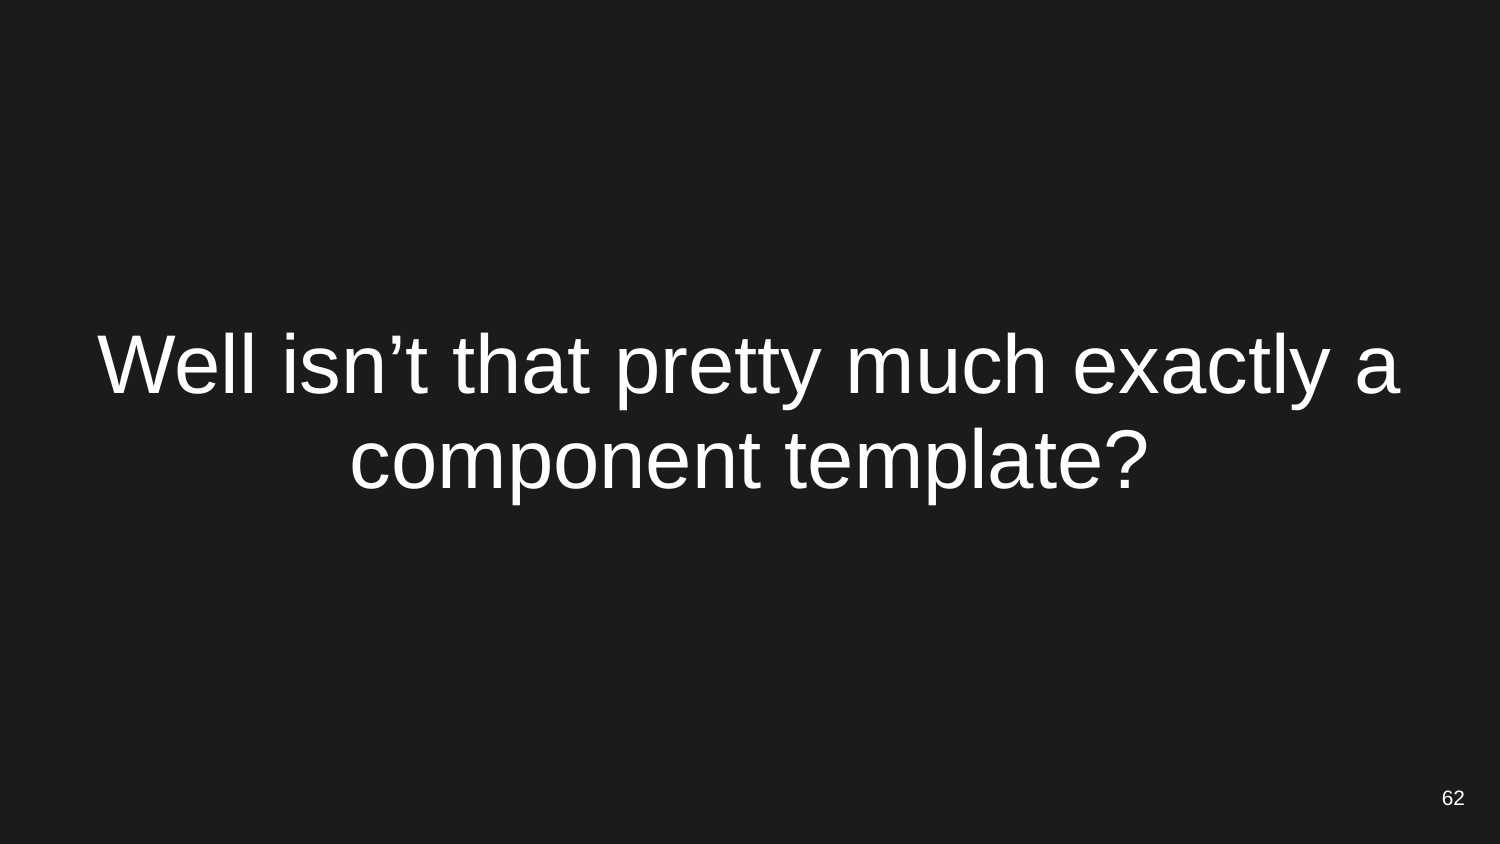

# Well isn’t that pretty much exactly a component template?
62